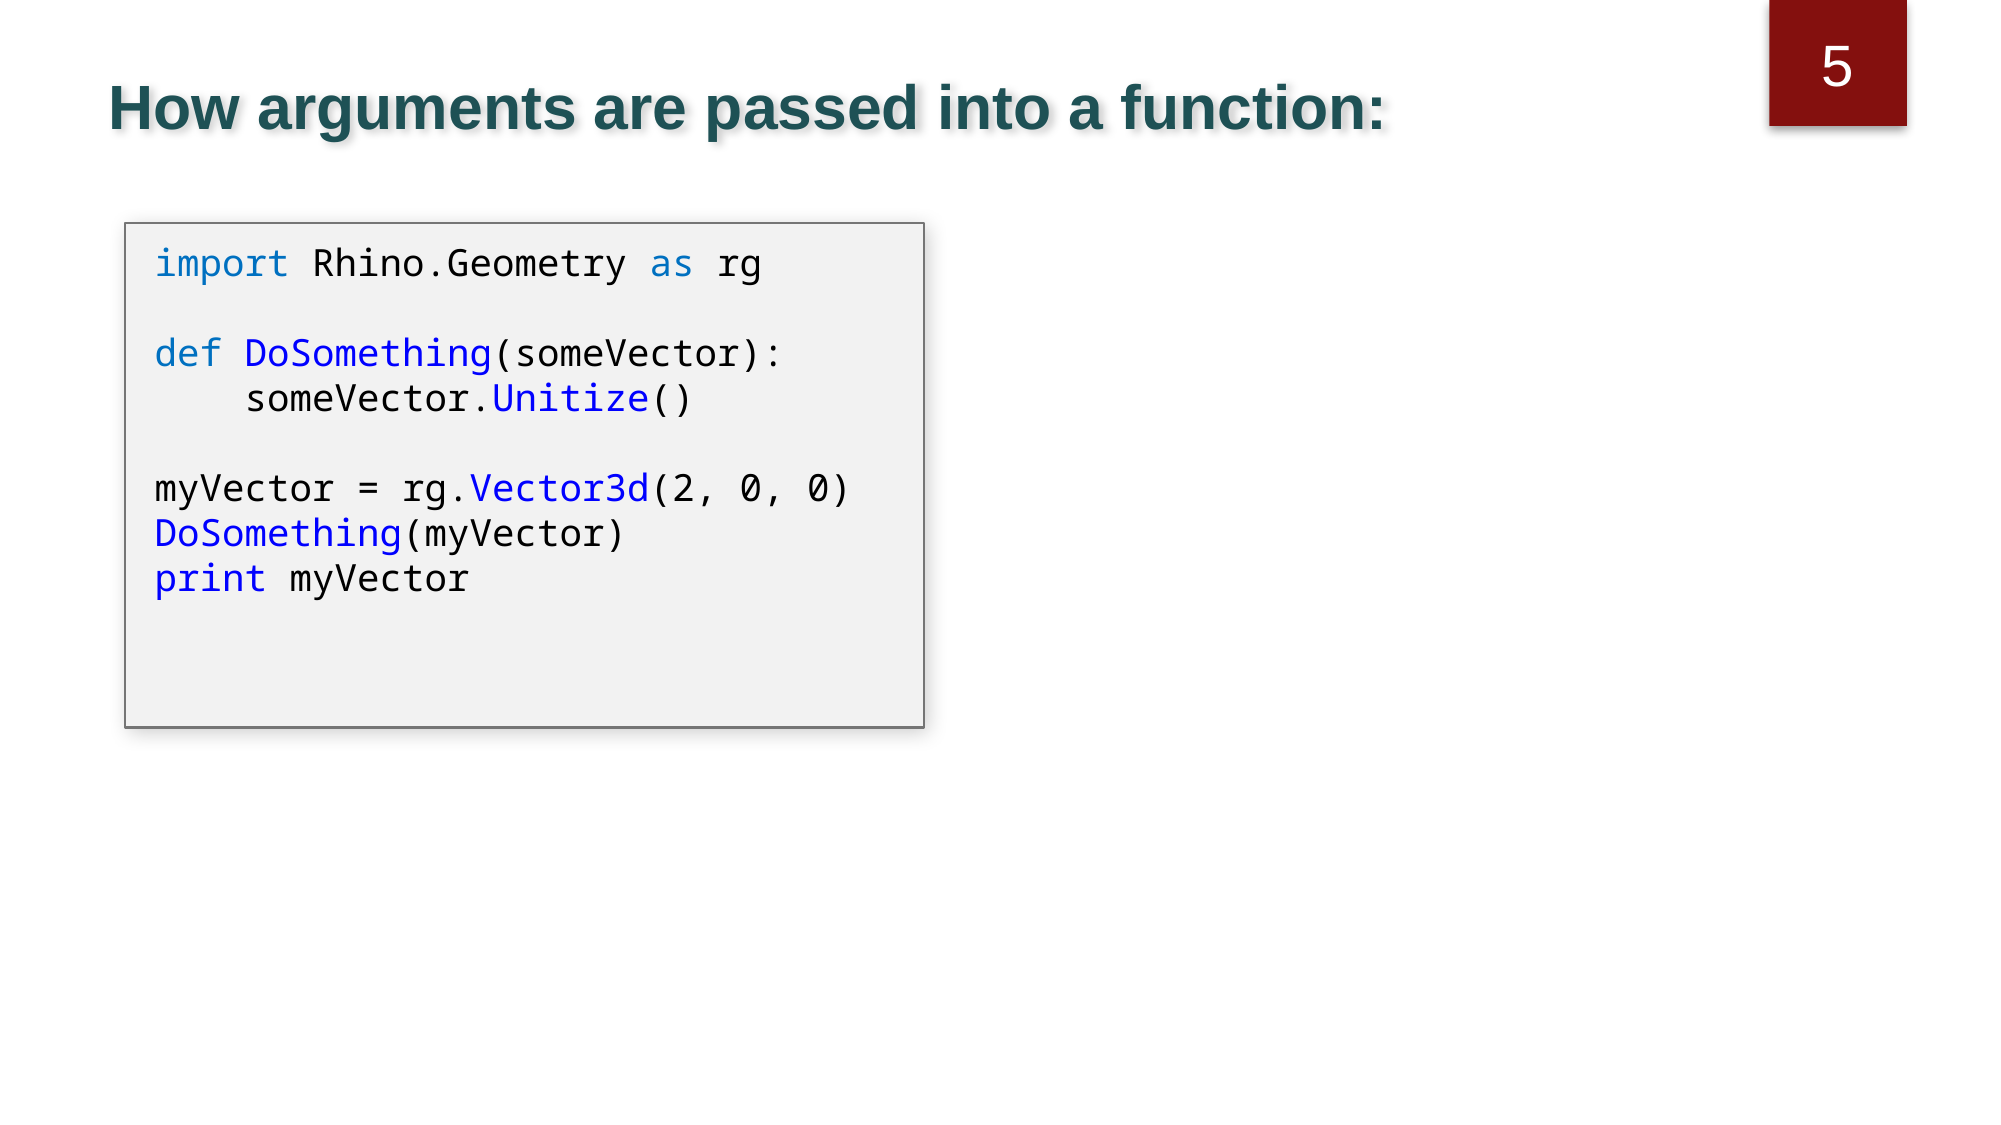

5
# How arguments are passed into a function:
import Rhino.Geometry as rg

def DoSomething(someVector):
    someVector.Unitize()

myVector = rg.Vector3d(2, 0, 0)
DoSomething(myVector)
print myVector